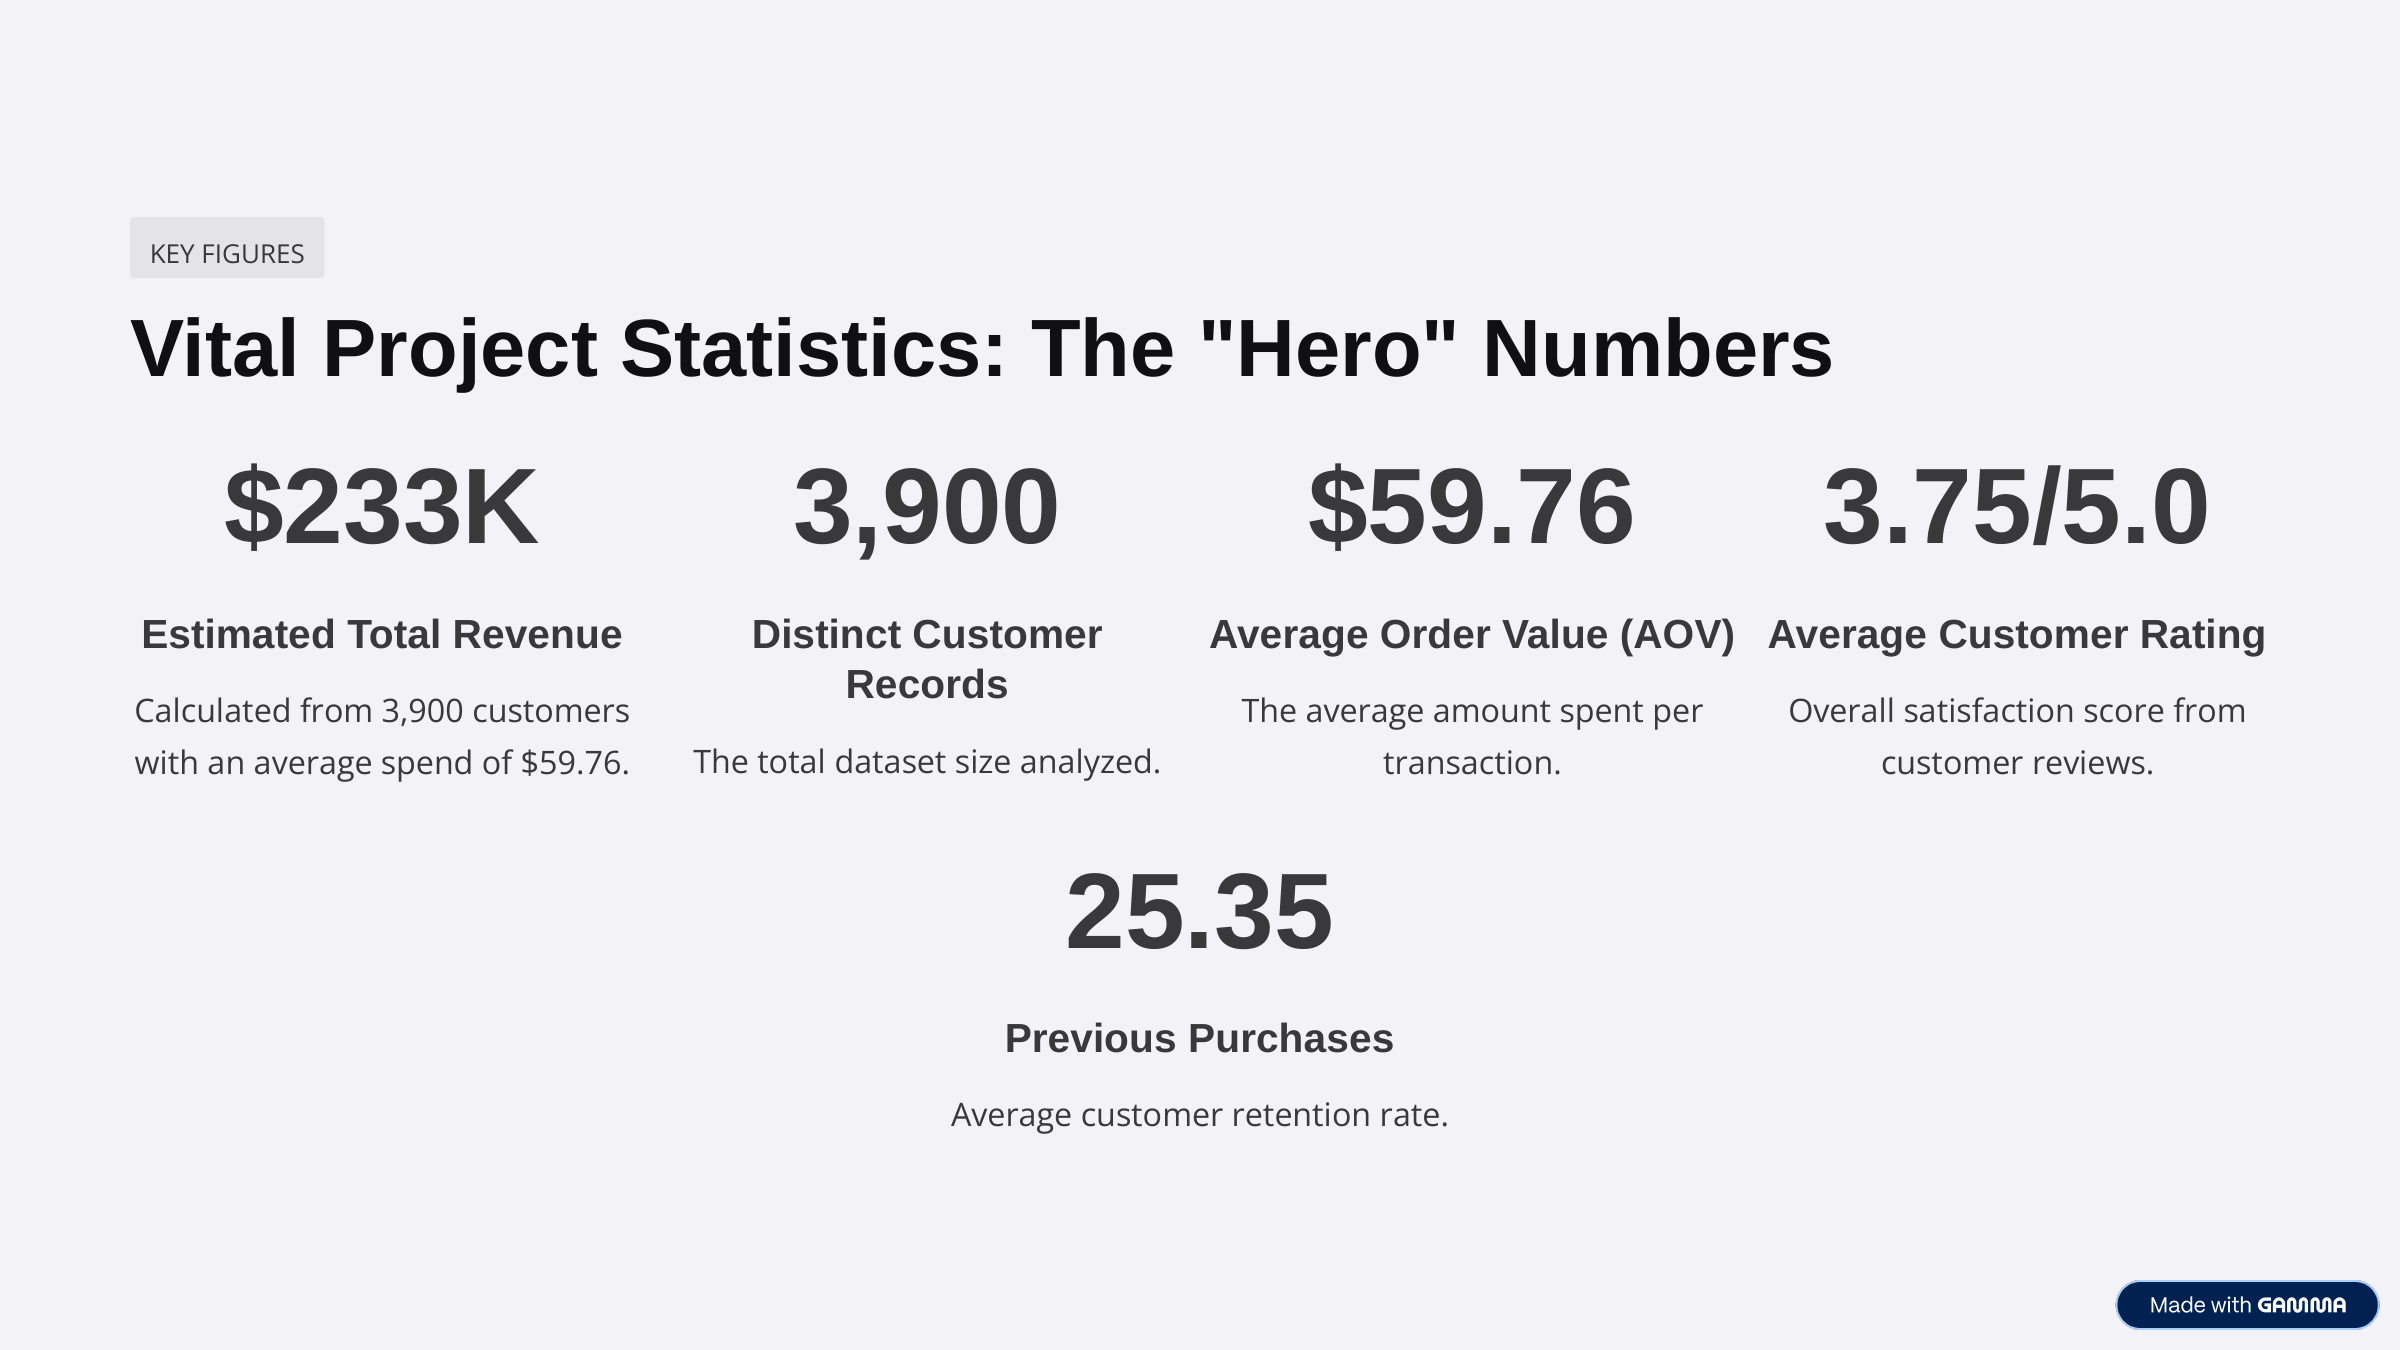

KEY FIGURES
Vital Project Statistics: The "Hero" Numbers
$233K
3,900
$59.76
3.75/5.0
Estimated Total Revenue
Distinct Customer Records
Average Order Value (AOV)
Average Customer Rating
Calculated from 3,900 customers with an average spend of $59.76.
The average amount spent per transaction.
Overall satisfaction score from customer reviews.
The total dataset size analyzed.
25.35
Previous Purchases
Average customer retention rate.